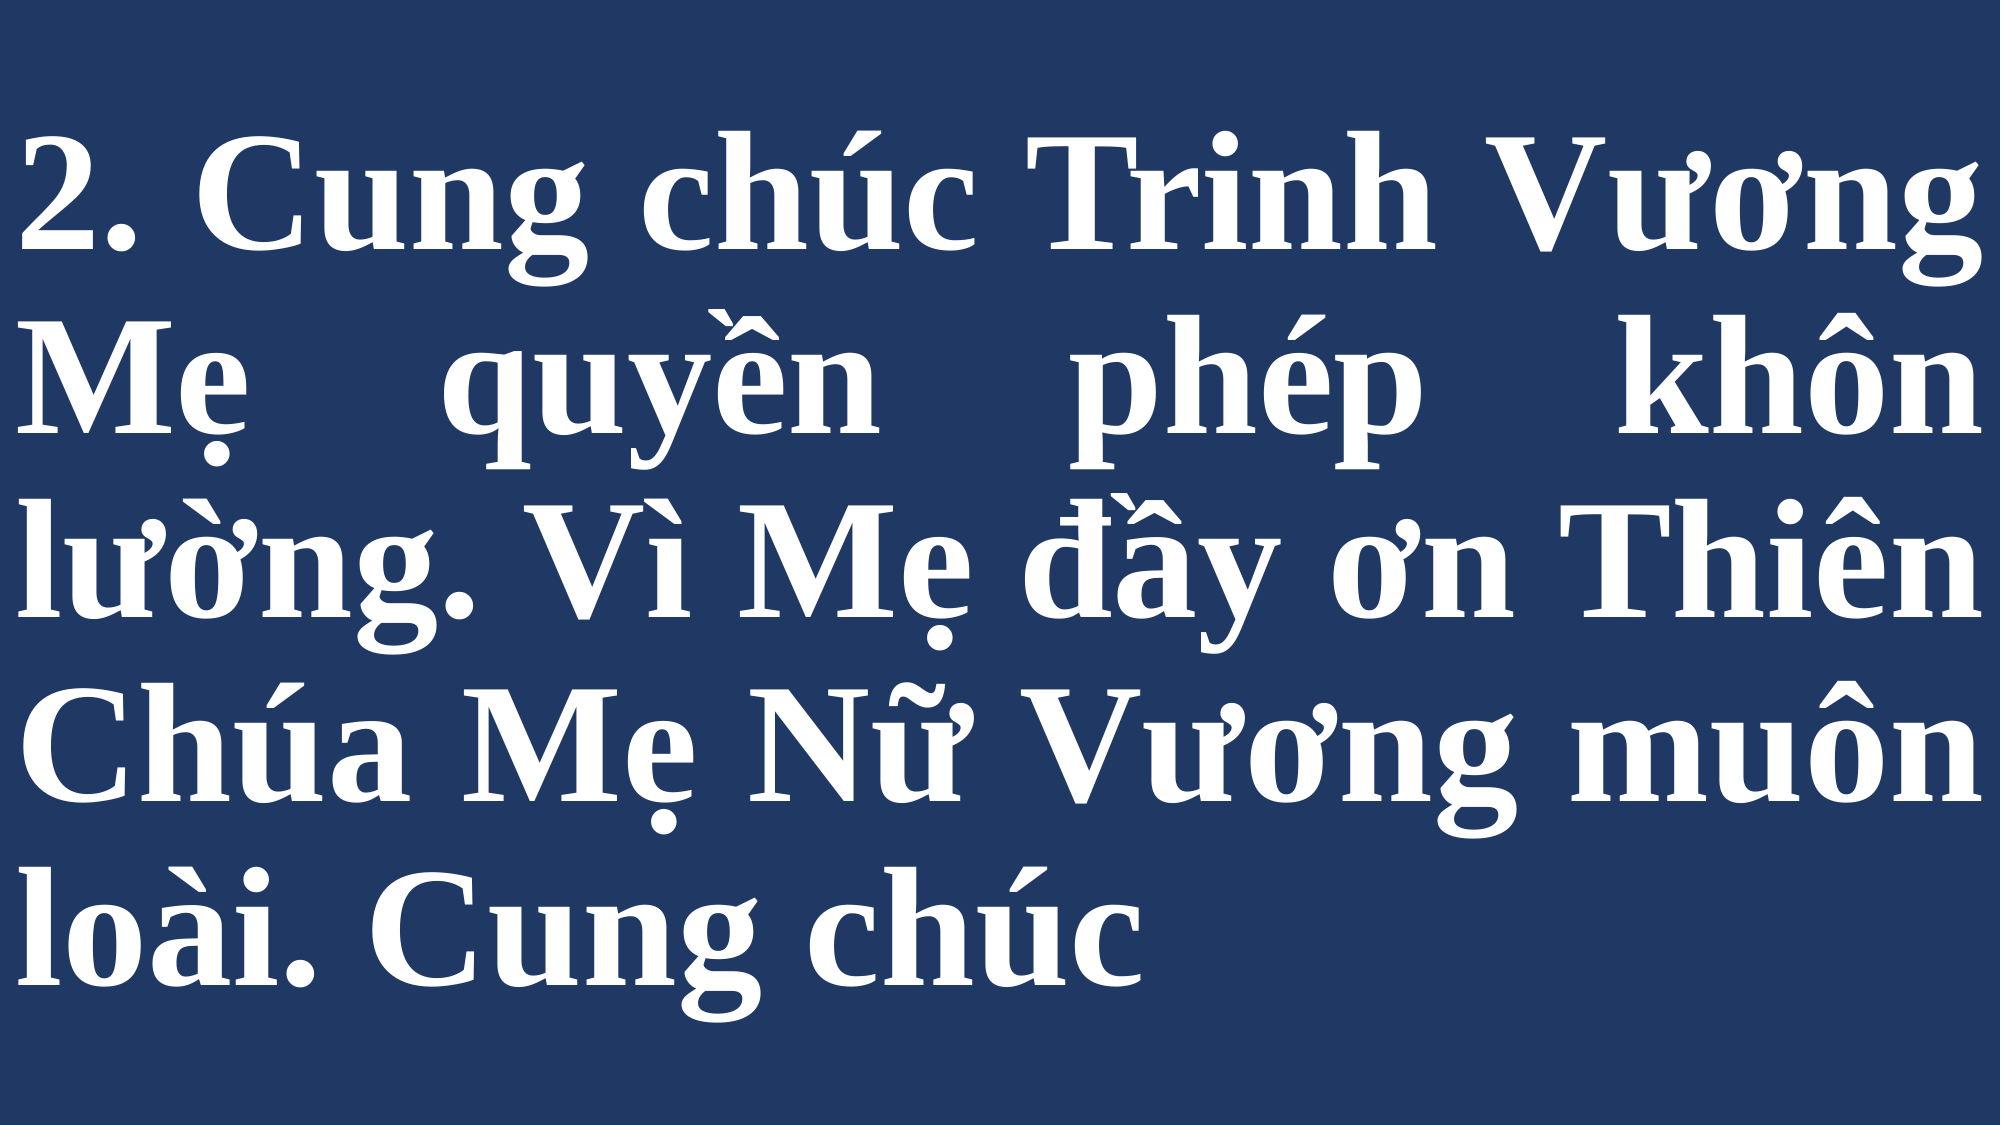

# 2. Cung chúc Trinh Vương Mẹ quyền phép khôn lường. Vì Mẹ đầy ơn Thiên Chúa Mẹ Nữ Vương muôn loài. Cung chúc